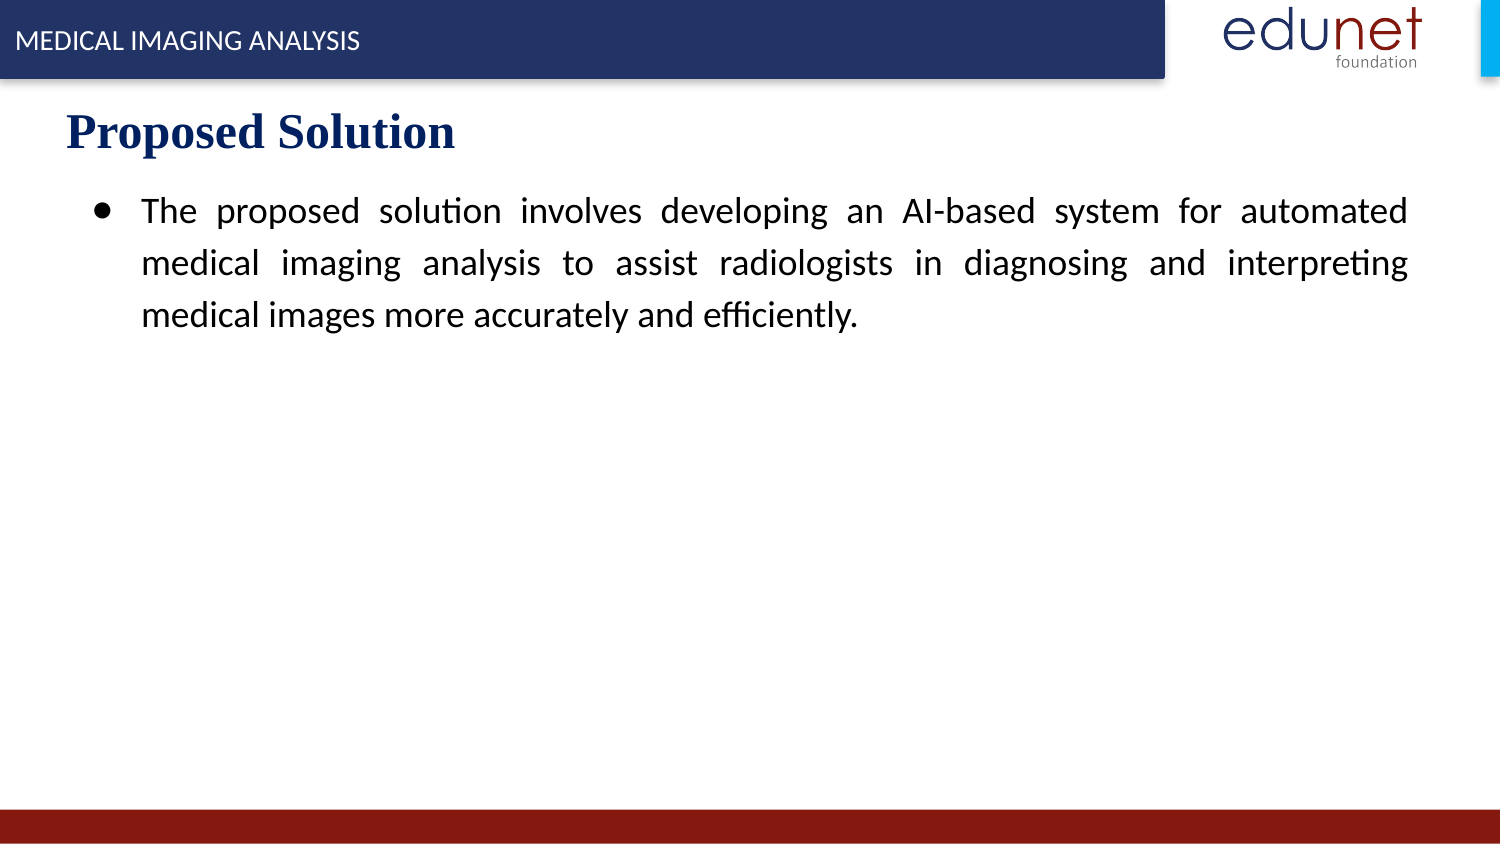

# Proposed Solution
The proposed solution involves developing an AI-based system for automated medical imaging analysis to assist radiologists in diagnosing and interpreting medical images more accurately and efficiently.